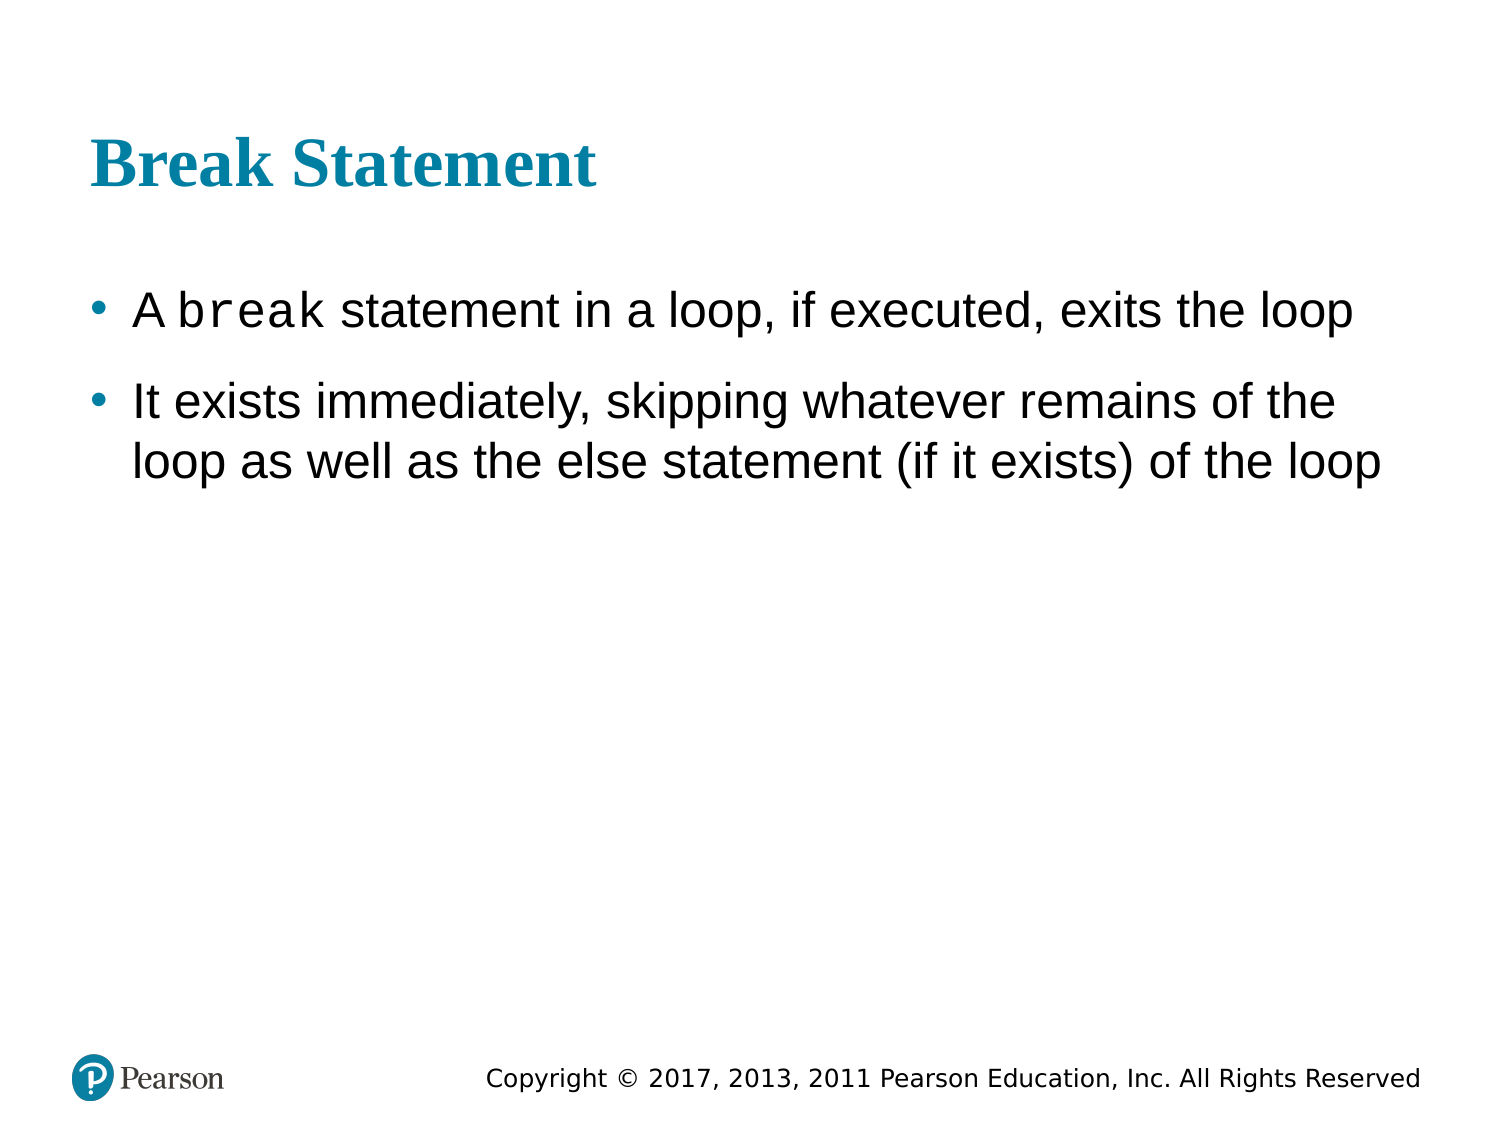

# Break Statement
A break statement in a loop, if executed, exits the loop
It exists immediately, skipping whatever remains of the loop as well as the else statement (if it exists) of the loop